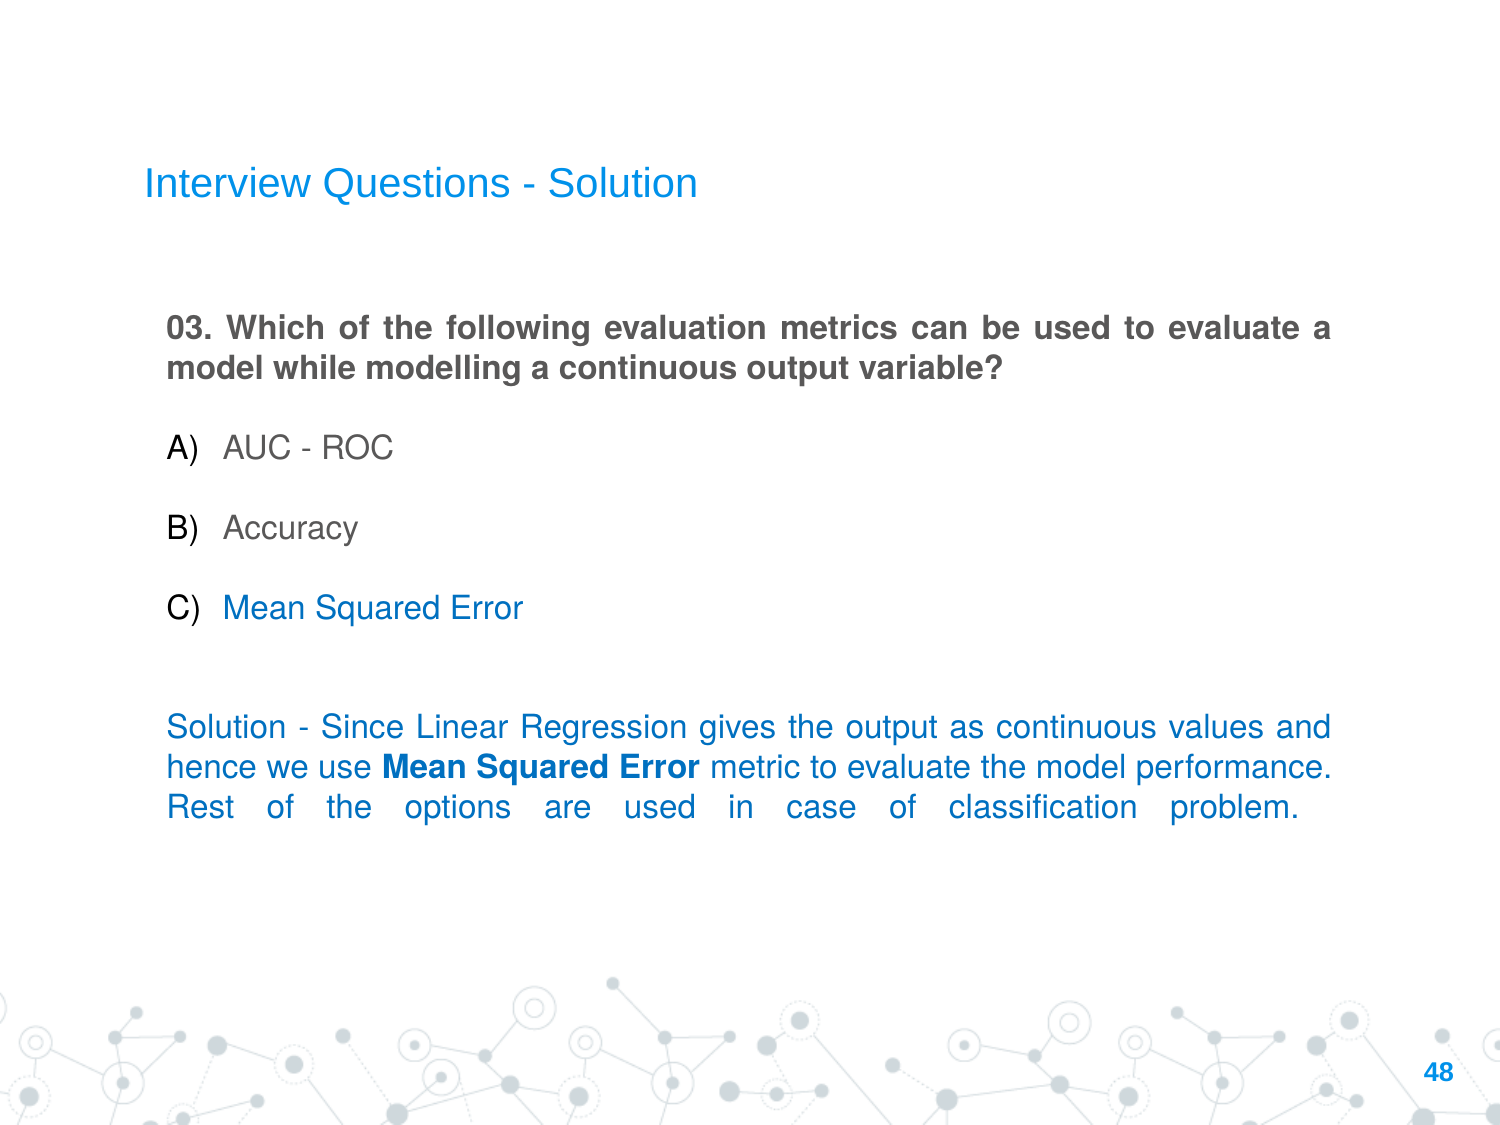

# Interview Questions - Solution
03. Which of the following evaluation metrics can be used to evaluate a model while modelling a continuous output variable?

AUC - ROC

Accuracy

Mean Squared Error

Solution - Since Linear Regression gives the output as continuous values and hence we use Mean Squared Error metric to evaluate the model performance. Rest of the options are used in case of classification problem.
48